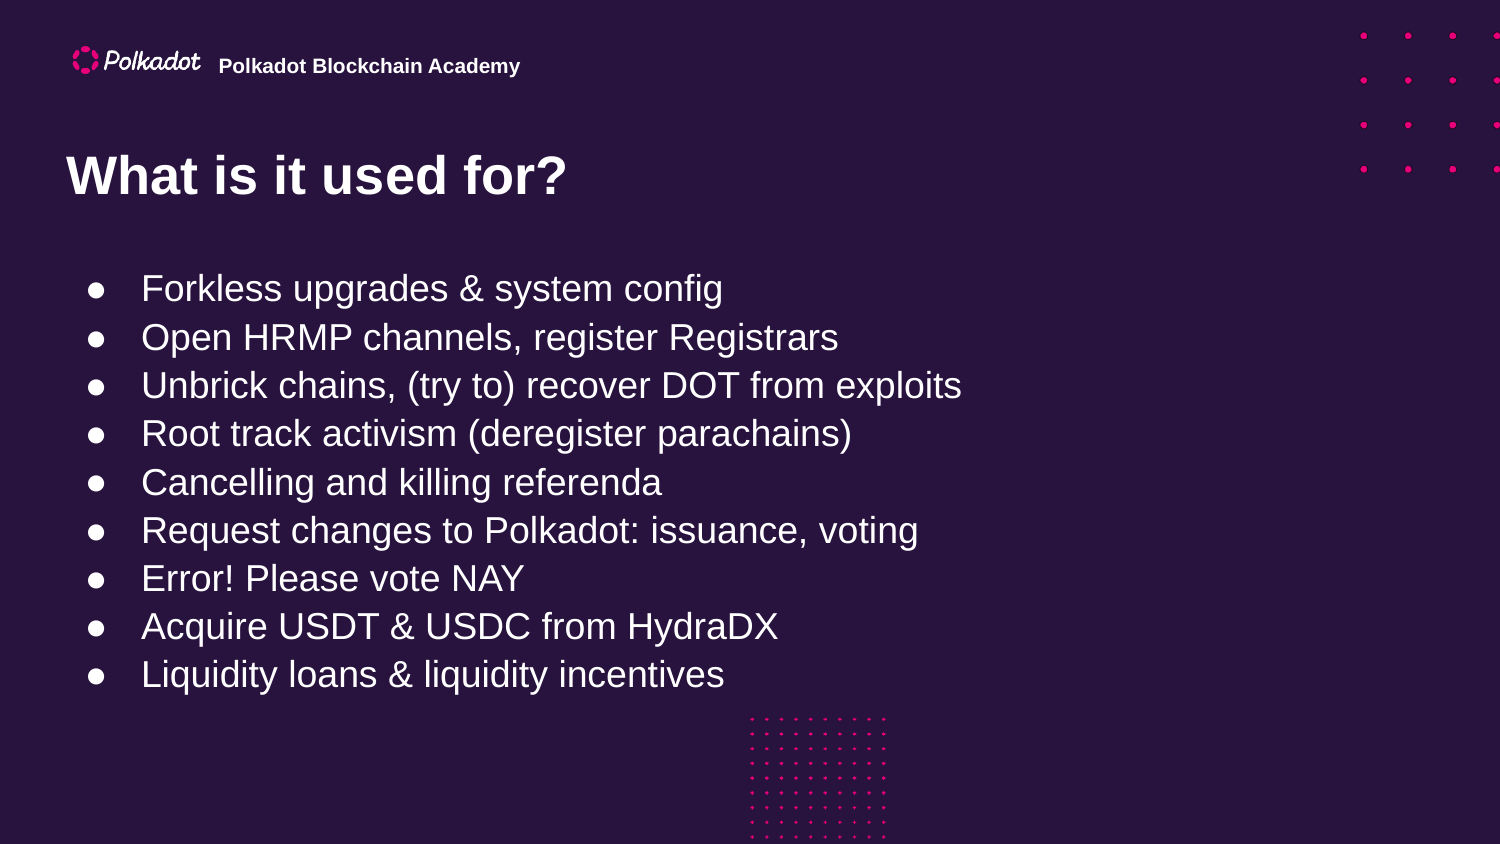

# What is it used for?
Forkless upgrades & system config
Open HRMP channels, register Registrars
Unbrick chains, (try to) recover DOT from exploits
Root track activism (deregister parachains)
Cancelling and killing referenda
Request changes to Polkadot: issuance, voting
Error! Please vote NAY
Acquire USDT & USDC from HydraDX
Liquidity loans & liquidity incentives